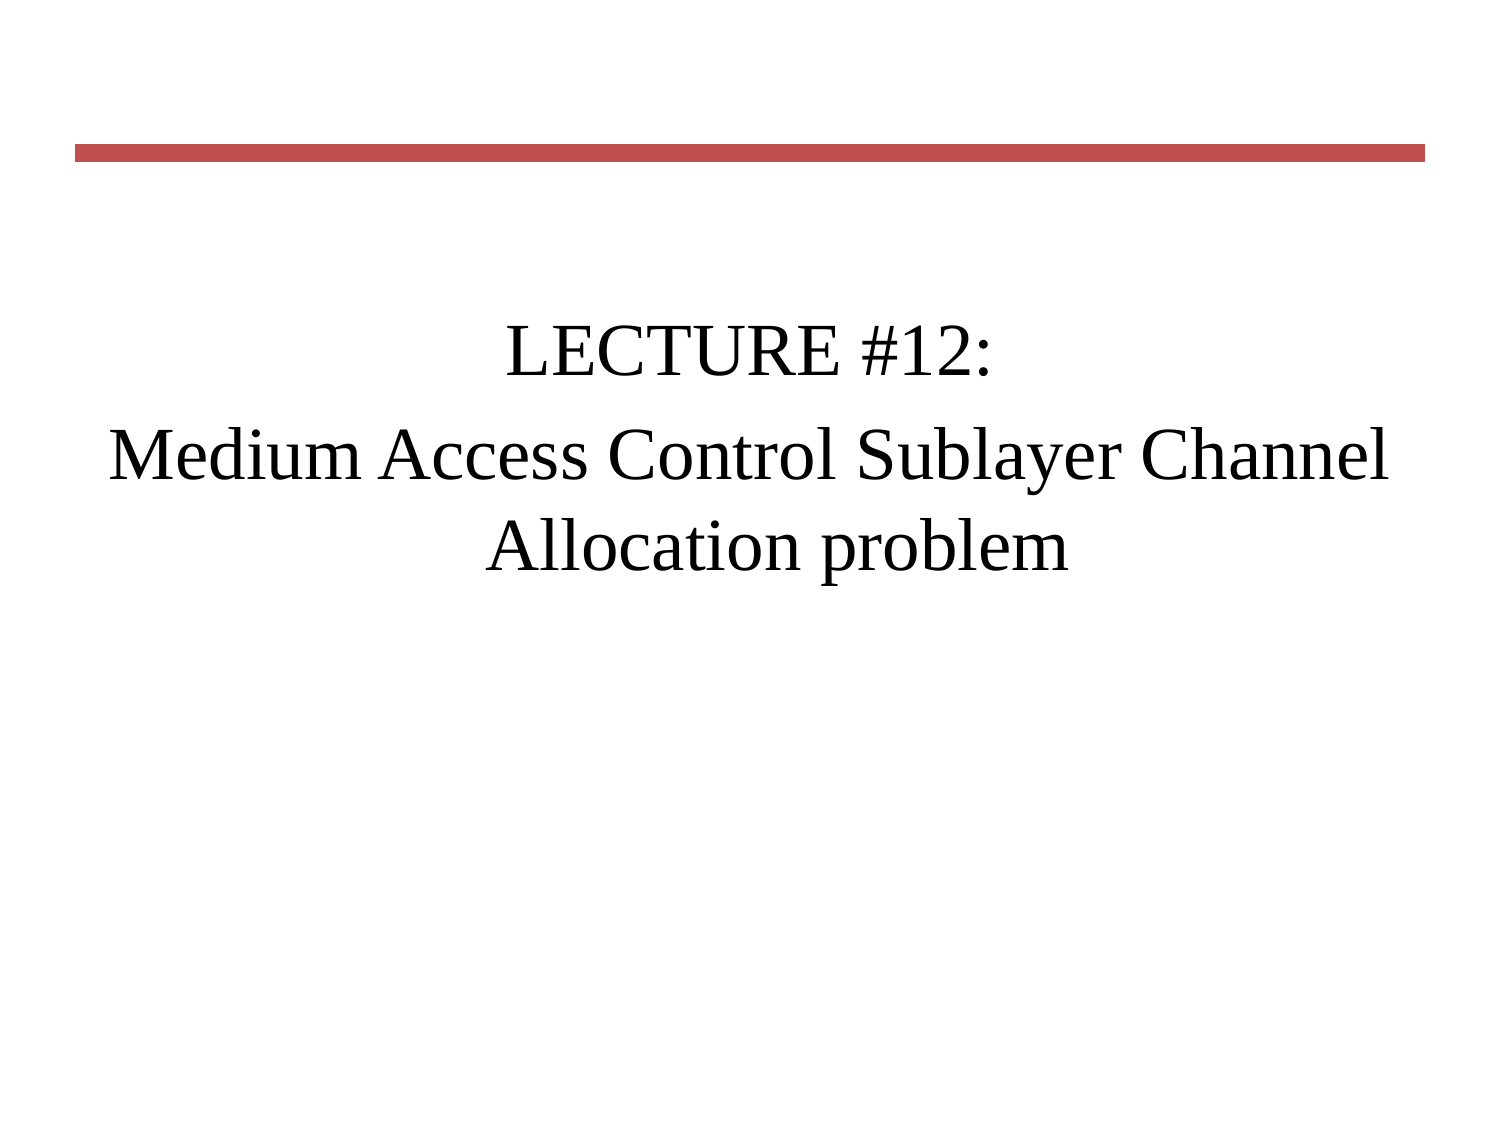

#

LECTURE #12:
Medium Access Control Sublayer Channel Allocation problem